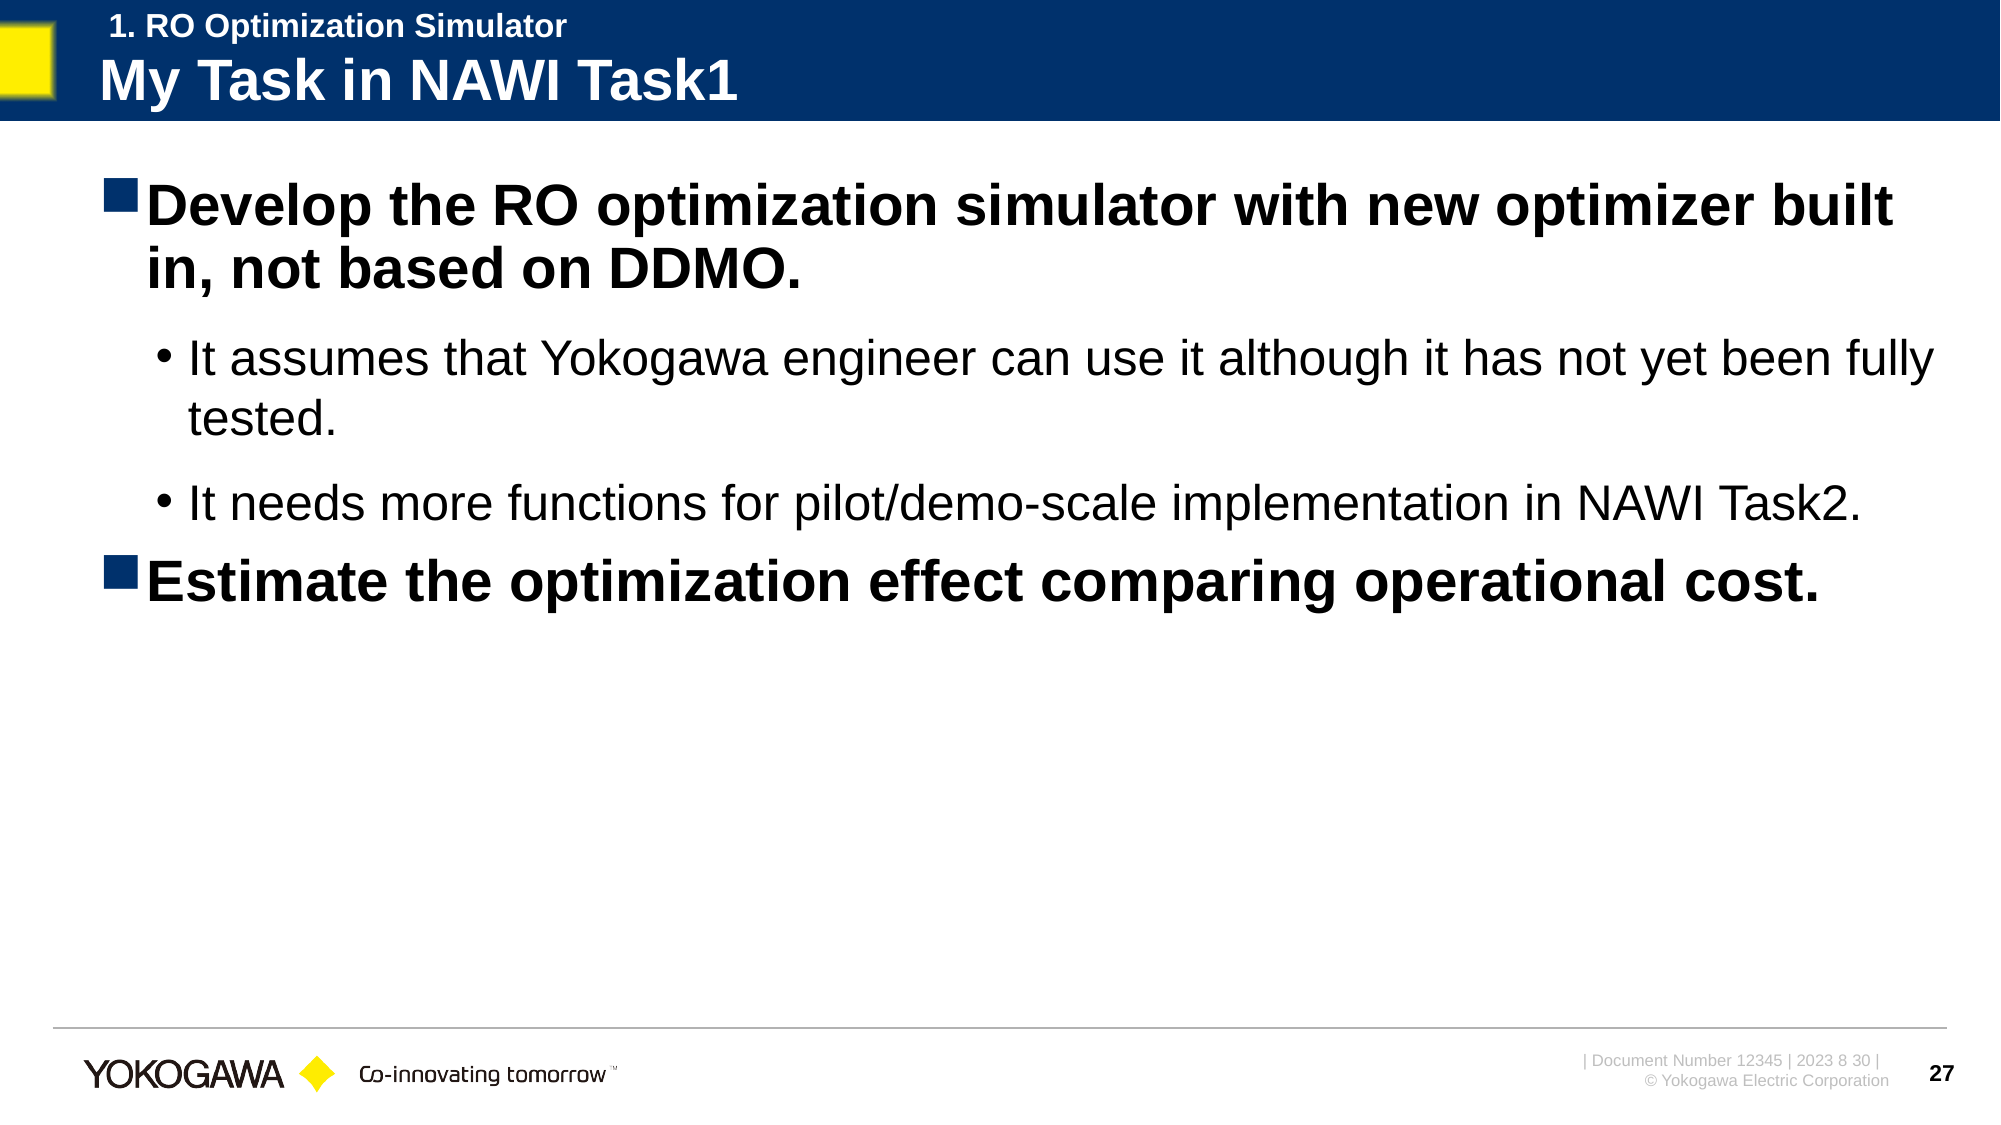

1. RO Optimization Simulator
# My Task in NAWI Task1
Develop the RO optimization simulator with new optimizer built in, not based on DDMO.
It assumes that Yokogawa engineer can use it although it has not yet been fully tested.
It needs more functions for pilot/demo-scale implementation in NAWI Task2.
Estimate the optimization effect comparing operational cost.
27